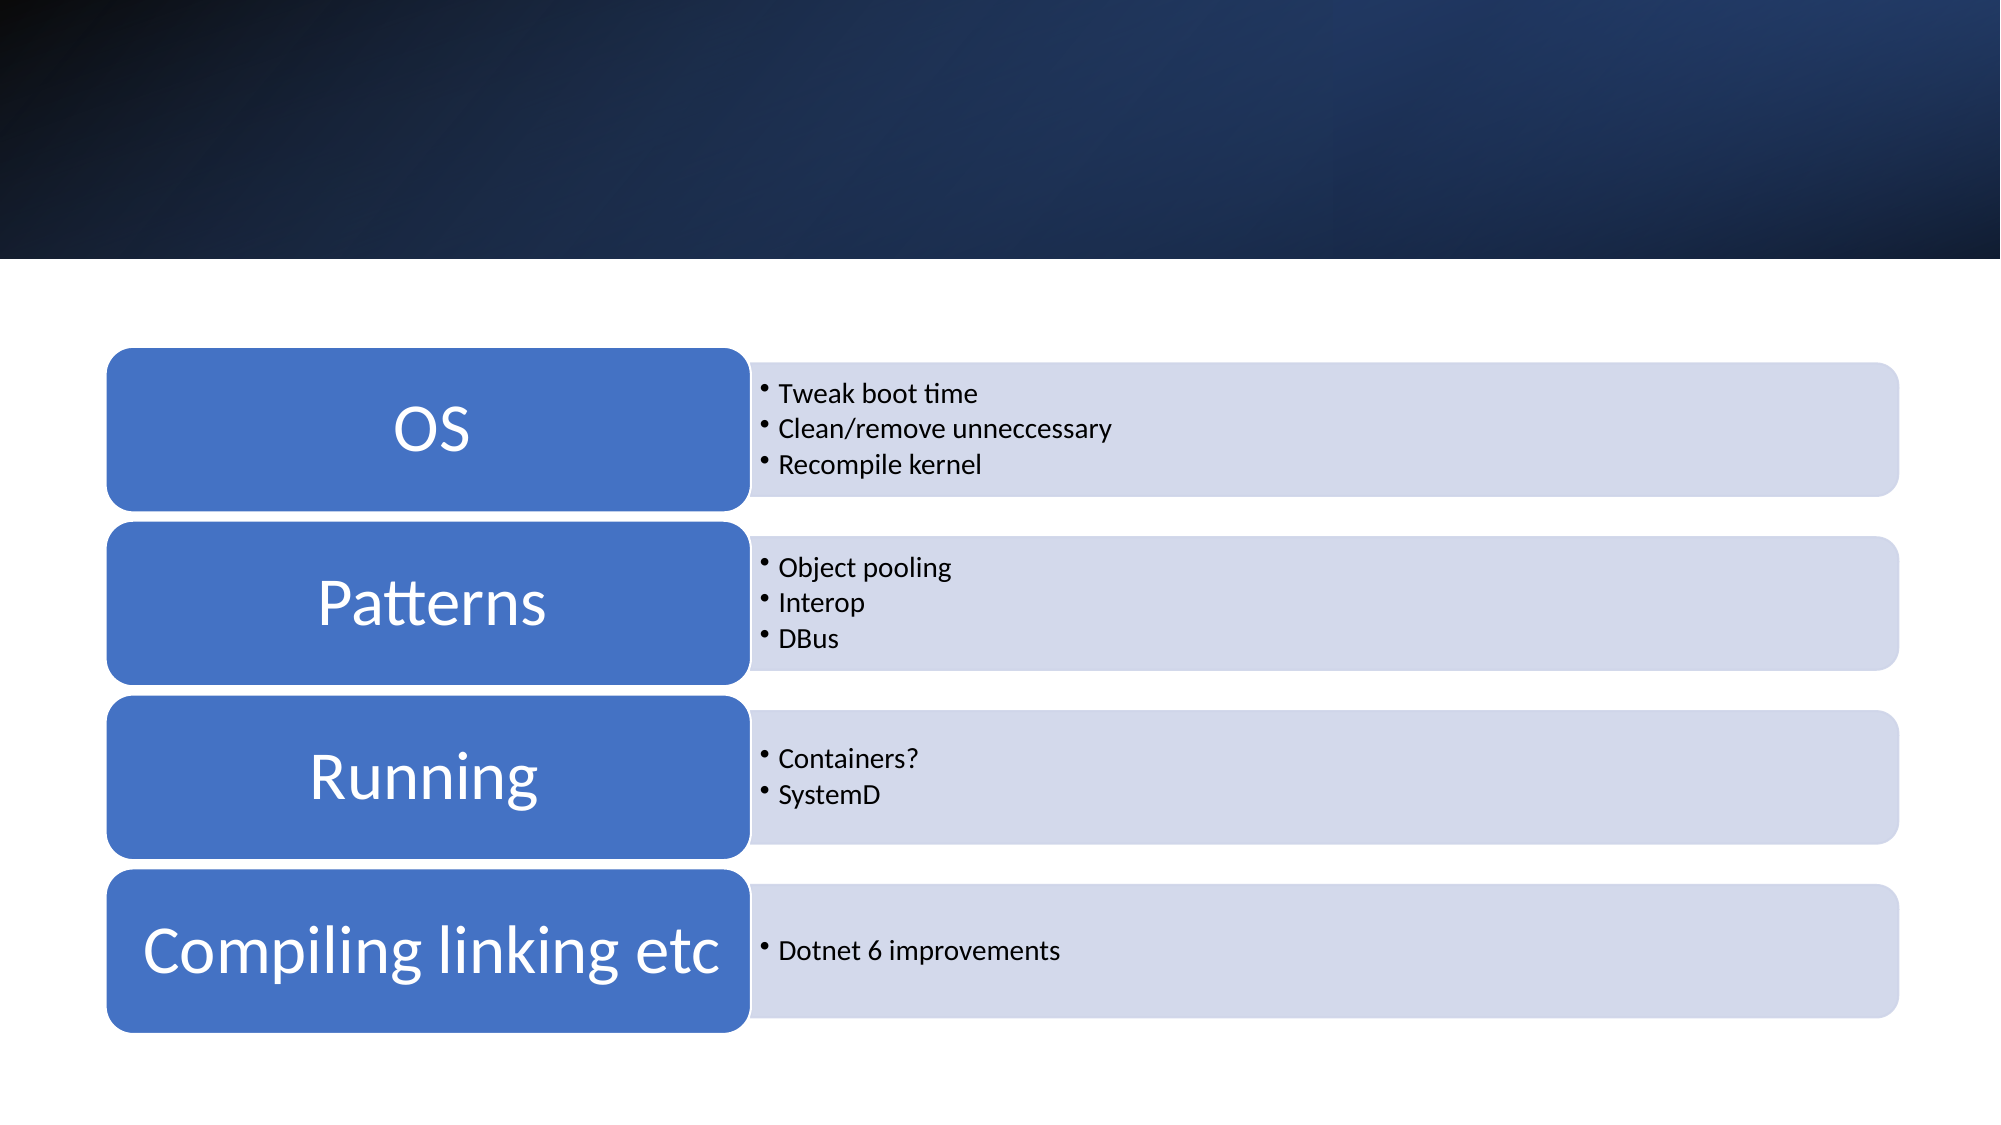

#
Tweak boot time
Clean/remove unneccessary
Recompile kernel
OS
Object pooling
Interop
DBus
Patterns
Containers?
SystemD
Running
Dotnet 6 improvements
Compiling linking etc